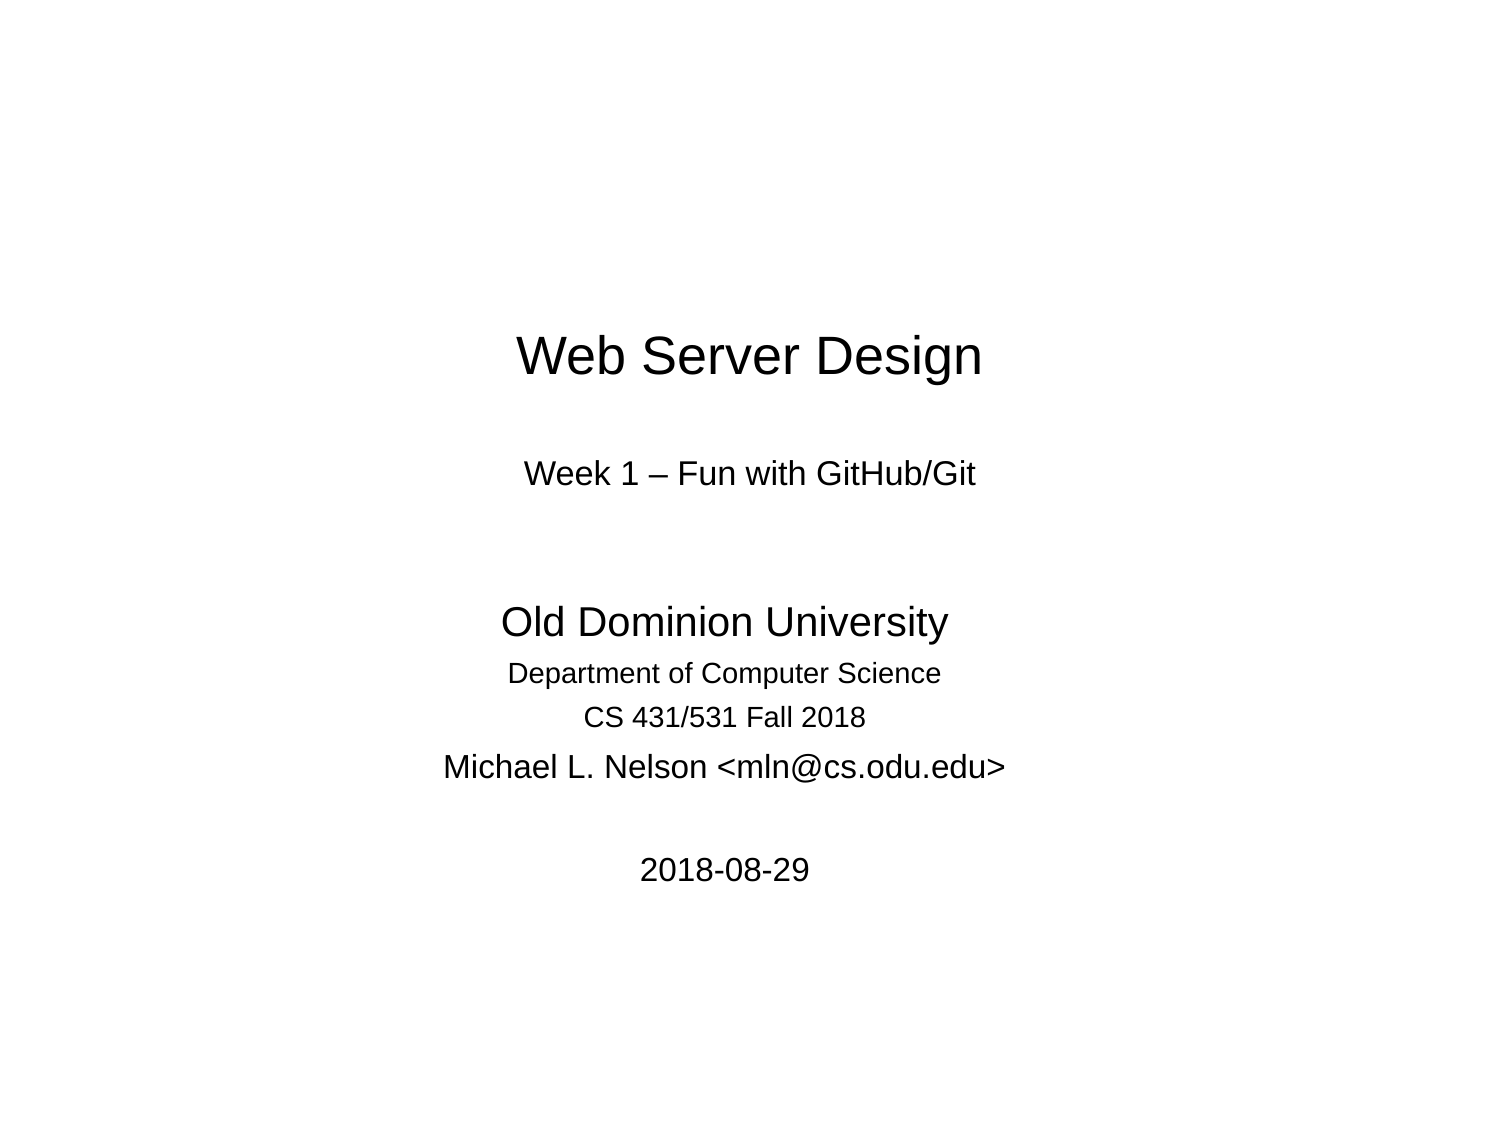

# Web Server Design Week 1 – Fun with GitHub/Git
Old Dominion University
Department of Computer Science
CS 431/531 Fall 2018
Michael L. Nelson <mln@cs.odu.edu>

2018-08-29